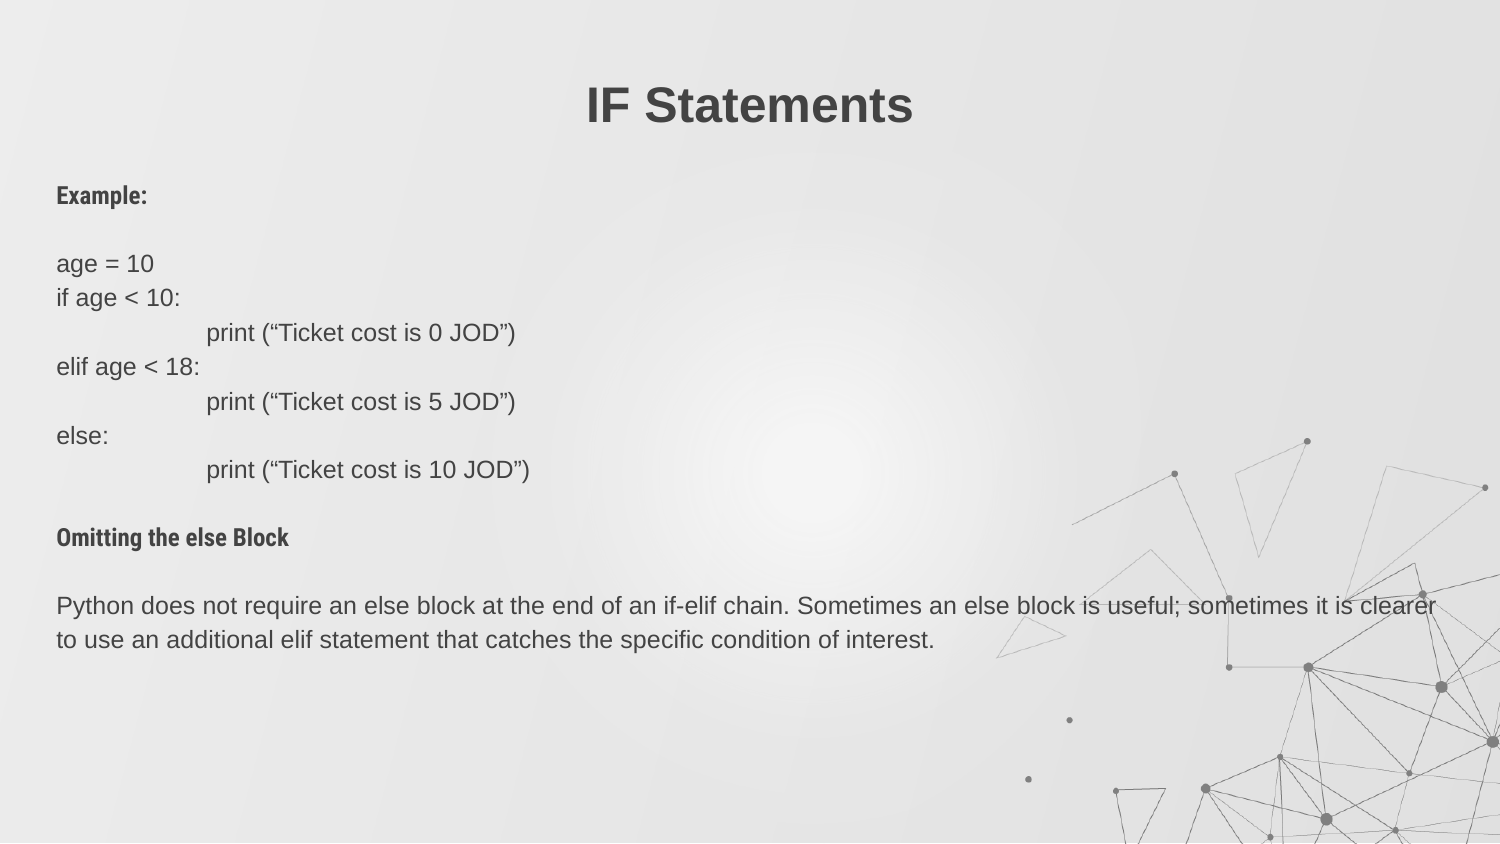

# IF Statements
Example:
age = 10
if age < 10:
	print (“Ticket cost is 0 JOD”)
elif age < 18:
	print (“Ticket cost is 5 JOD”)
else:
	print (“Ticket cost is 10 JOD”)
Omitting the else Block
Python does not require an else block at the end of an if-elif chain. Sometimes an else block is useful; sometimes it is clearer to use an additional elif statement that catches the specific condition of interest.